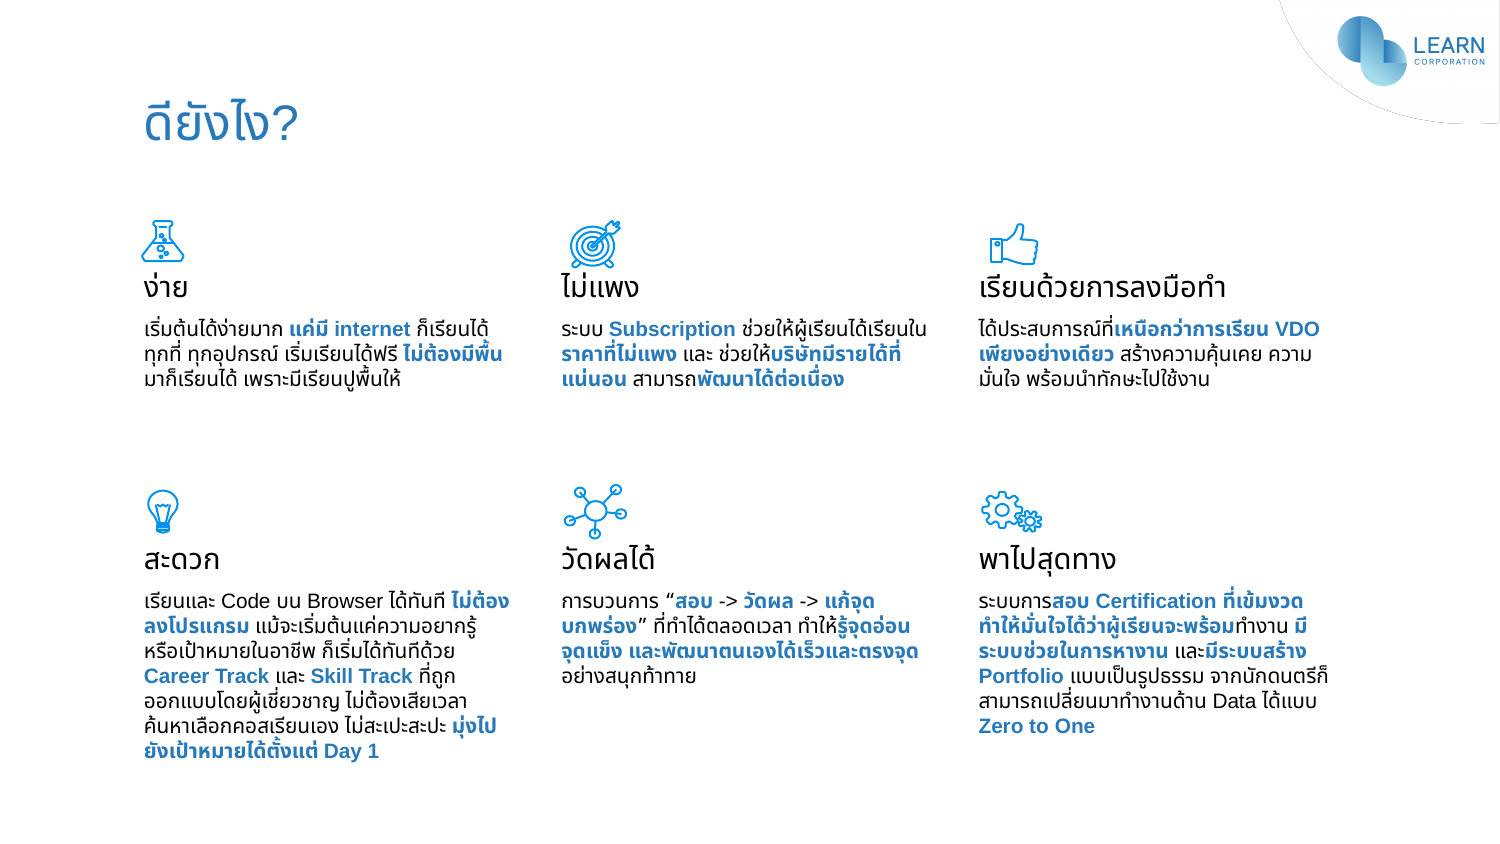

# ดียังไง?

ง่าย
เริ่มต้นได้ง่ายมาก แค่มี internet ก็เรียนได้ทุกที่ ทุกอุปกรณ์ เริ่มเรียนได้ฟรี ไม่ต้องมีพื้นมาก็เรียนได้ เพราะมีเรียนปูพื้นให้
ไม่แพง
ระบบ Subscription ช่วยให้ผู้เรียนได้เรียนในราคาที่ไม่แพง และ ช่วยให้บริษัทมีรายได้ที่แน่นอน สามารถพัฒนาได้ต่อเนื่อง
เรียนด้วยการลงมือทำ
ได้ประสบการณ์ที่เหนือกว่าการเรียน VDO เพียงอย่างเดียว สร้างความคุ้นเคย ความมั่นใจ พร้อมนำทักษะไปใช้งาน

สะดวก
เรียนและ Code บน Browser ได้ทันที ไม่ต้องลงโปรแกรม แม้จะเริ่มต้นแค่ความอยากรู้ หรือเป้าหมายในอาชีพ ก็เริ่มได้ทันทีด้วย Career Track และ Skill Track ที่ถูกออกแบบโดยผู้เชี่ยวชาญ ไม่ต้องเสียเวลาค้นหาเลือกคอสเรียนเอง ไม่สะเปะสะปะ มุ่งไปยังเป้าหมายได้ตั้งแต่ Day 1
วัดผลได้
การบวนการ “สอบ -> วัดผล -> แก้จุดบกพร่อง” ที่ทำได้ตลอดเวลา ทำให้รู้จุดอ่อน จุดแข็ง และพัฒนาตนเองได้เร็วและตรงจุด อย่างสนุกท้าทาย
พาไปสุดทาง
ระบบการสอบ Certification ที่เข้มงวด ทำให้มั่นใจได้ว่าผู้เรียนจะพร้อมทำงาน มีระบบช่วยในการหางาน และมีระบบสร้าง Portfolio แบบเป็นรูปธรรม จากนักดนตรีก็สามารถเปลี่ยนมาทำงานด้าน Data ได้แบบ Zero to One